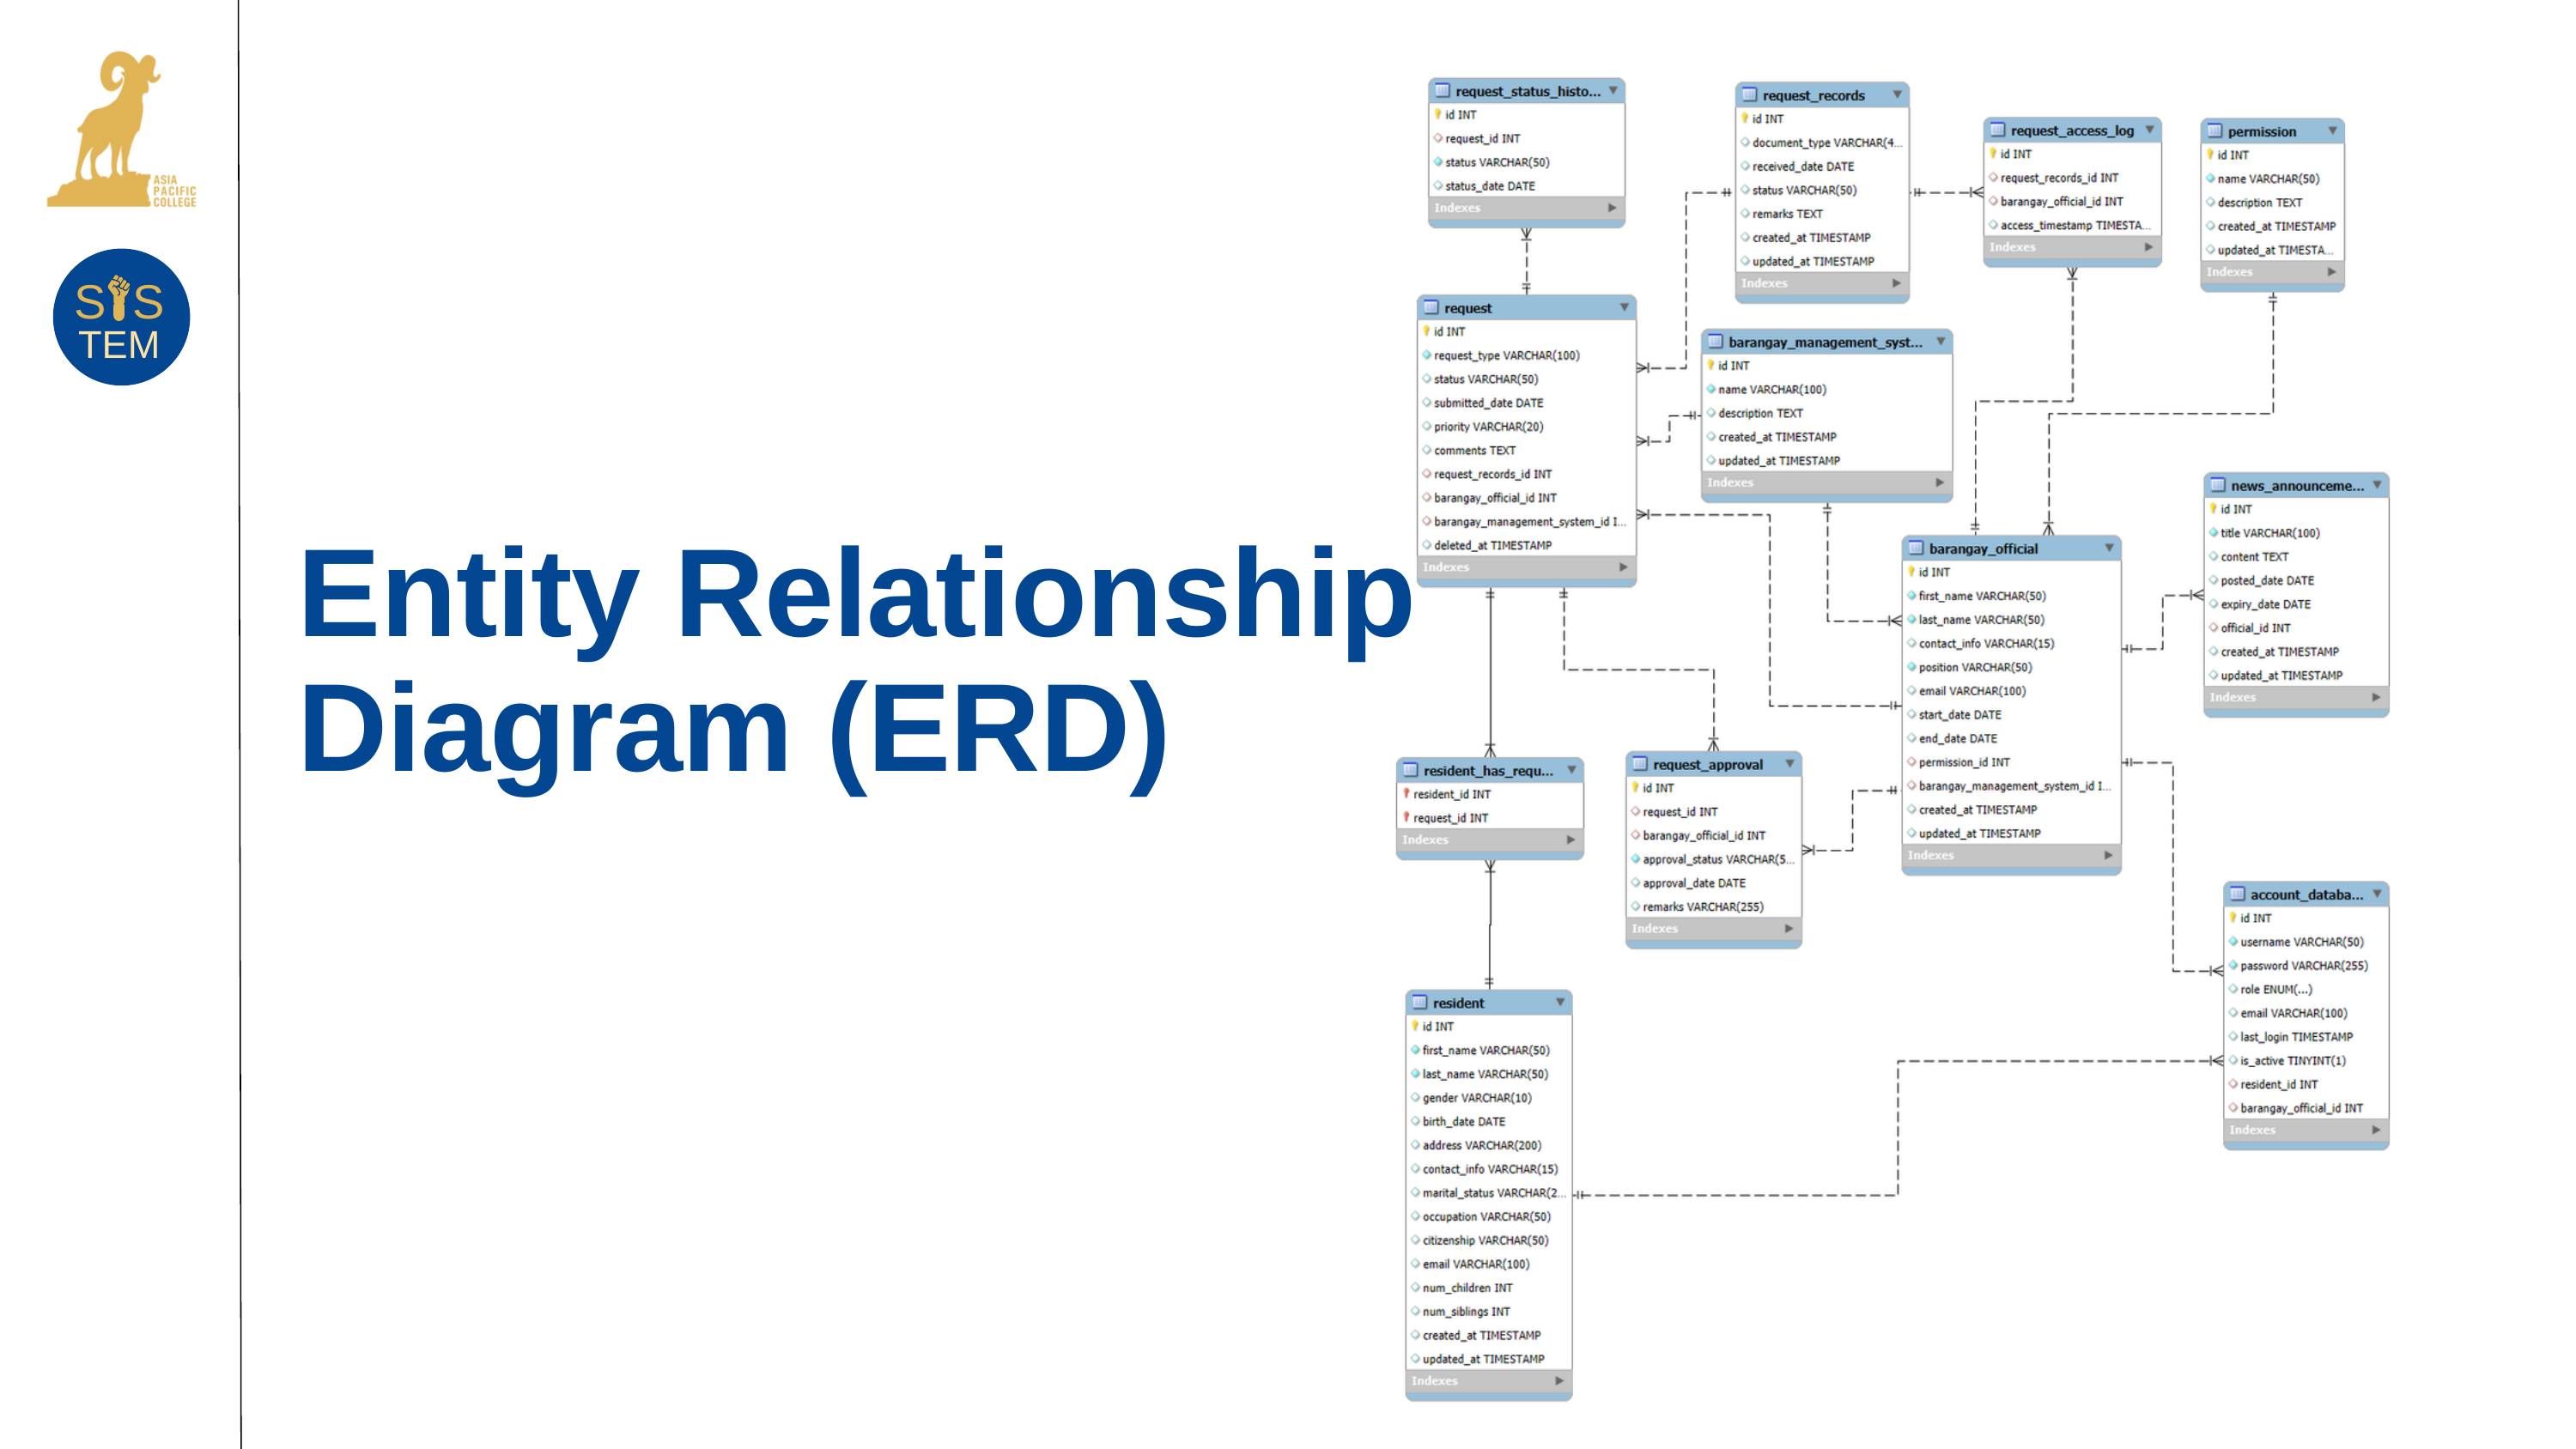

S  S

TEM

Entity Relationship Diagram (ERD)